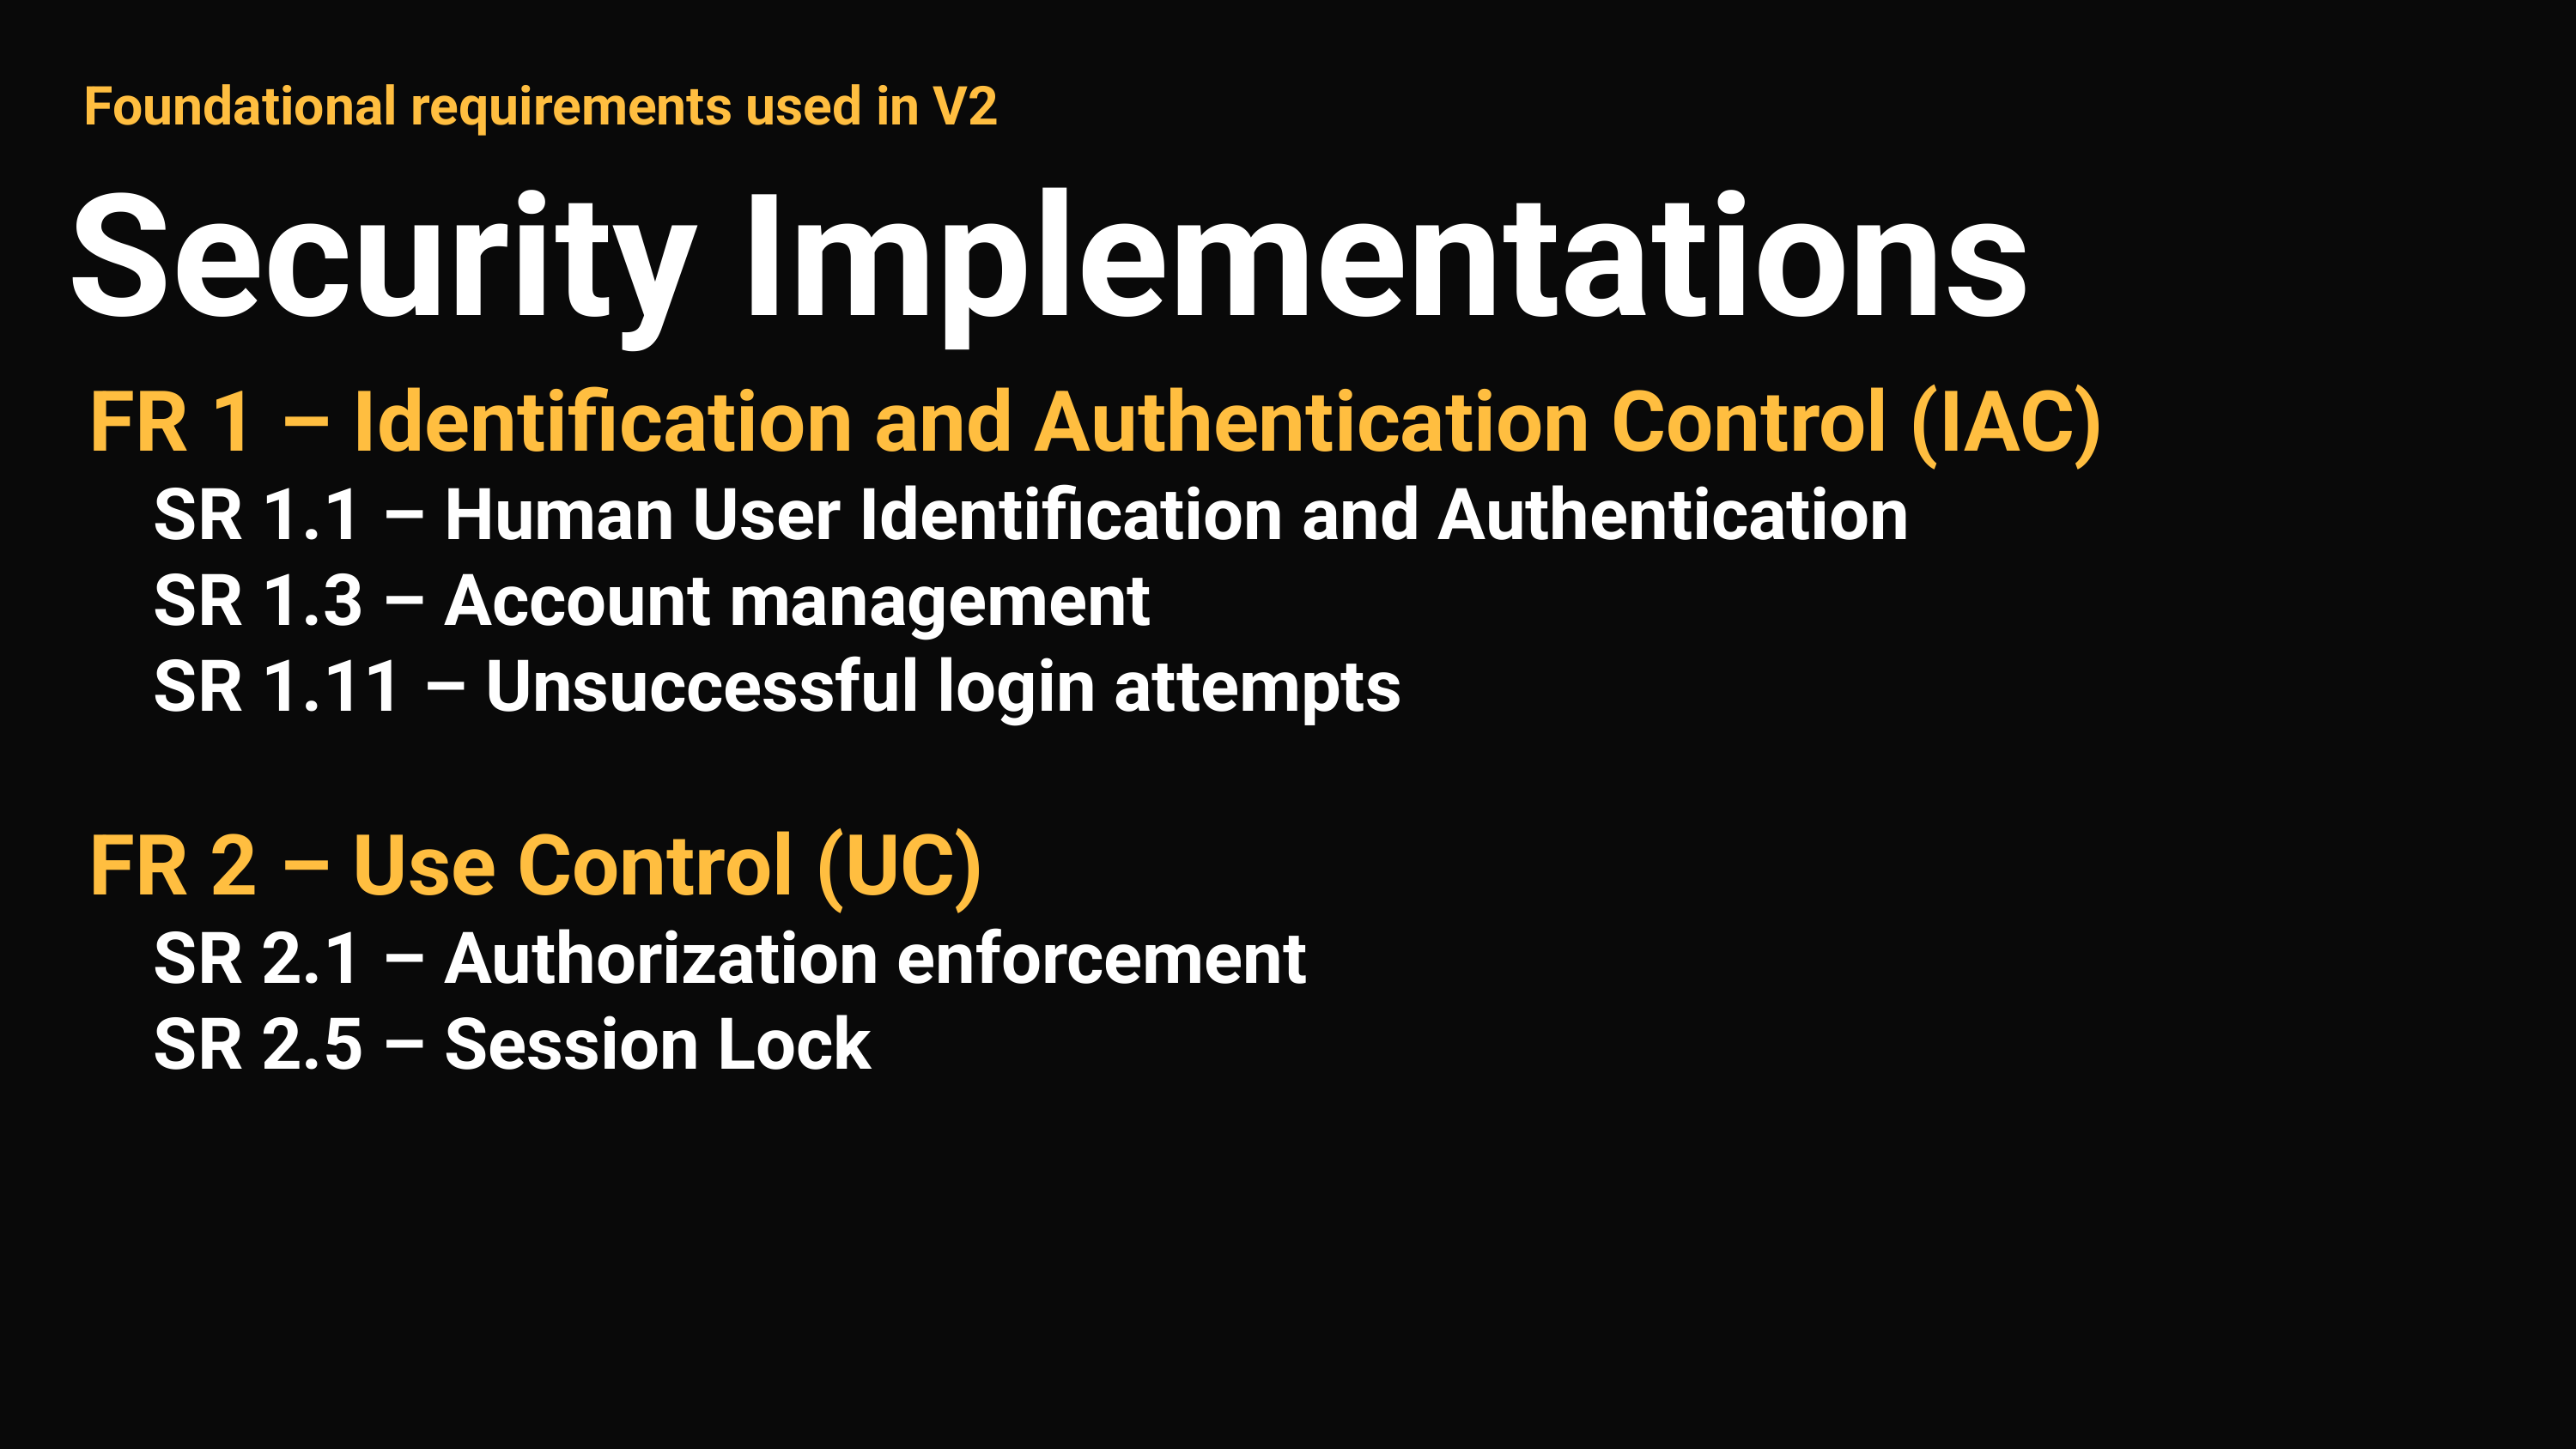

Foundational requirements used in V2
Security Implementations
FR 1 – Identification and Authentication Control (IAC)
SR 1.1 – Human User Identification and Authentication
SR 1.3 – Account management
SR 1.11 – Unsuccessful login attempts

FR 2 – Use Control (UC)
SR 2.1 – Authorization enforcement
SR 2.5 – Session Lock